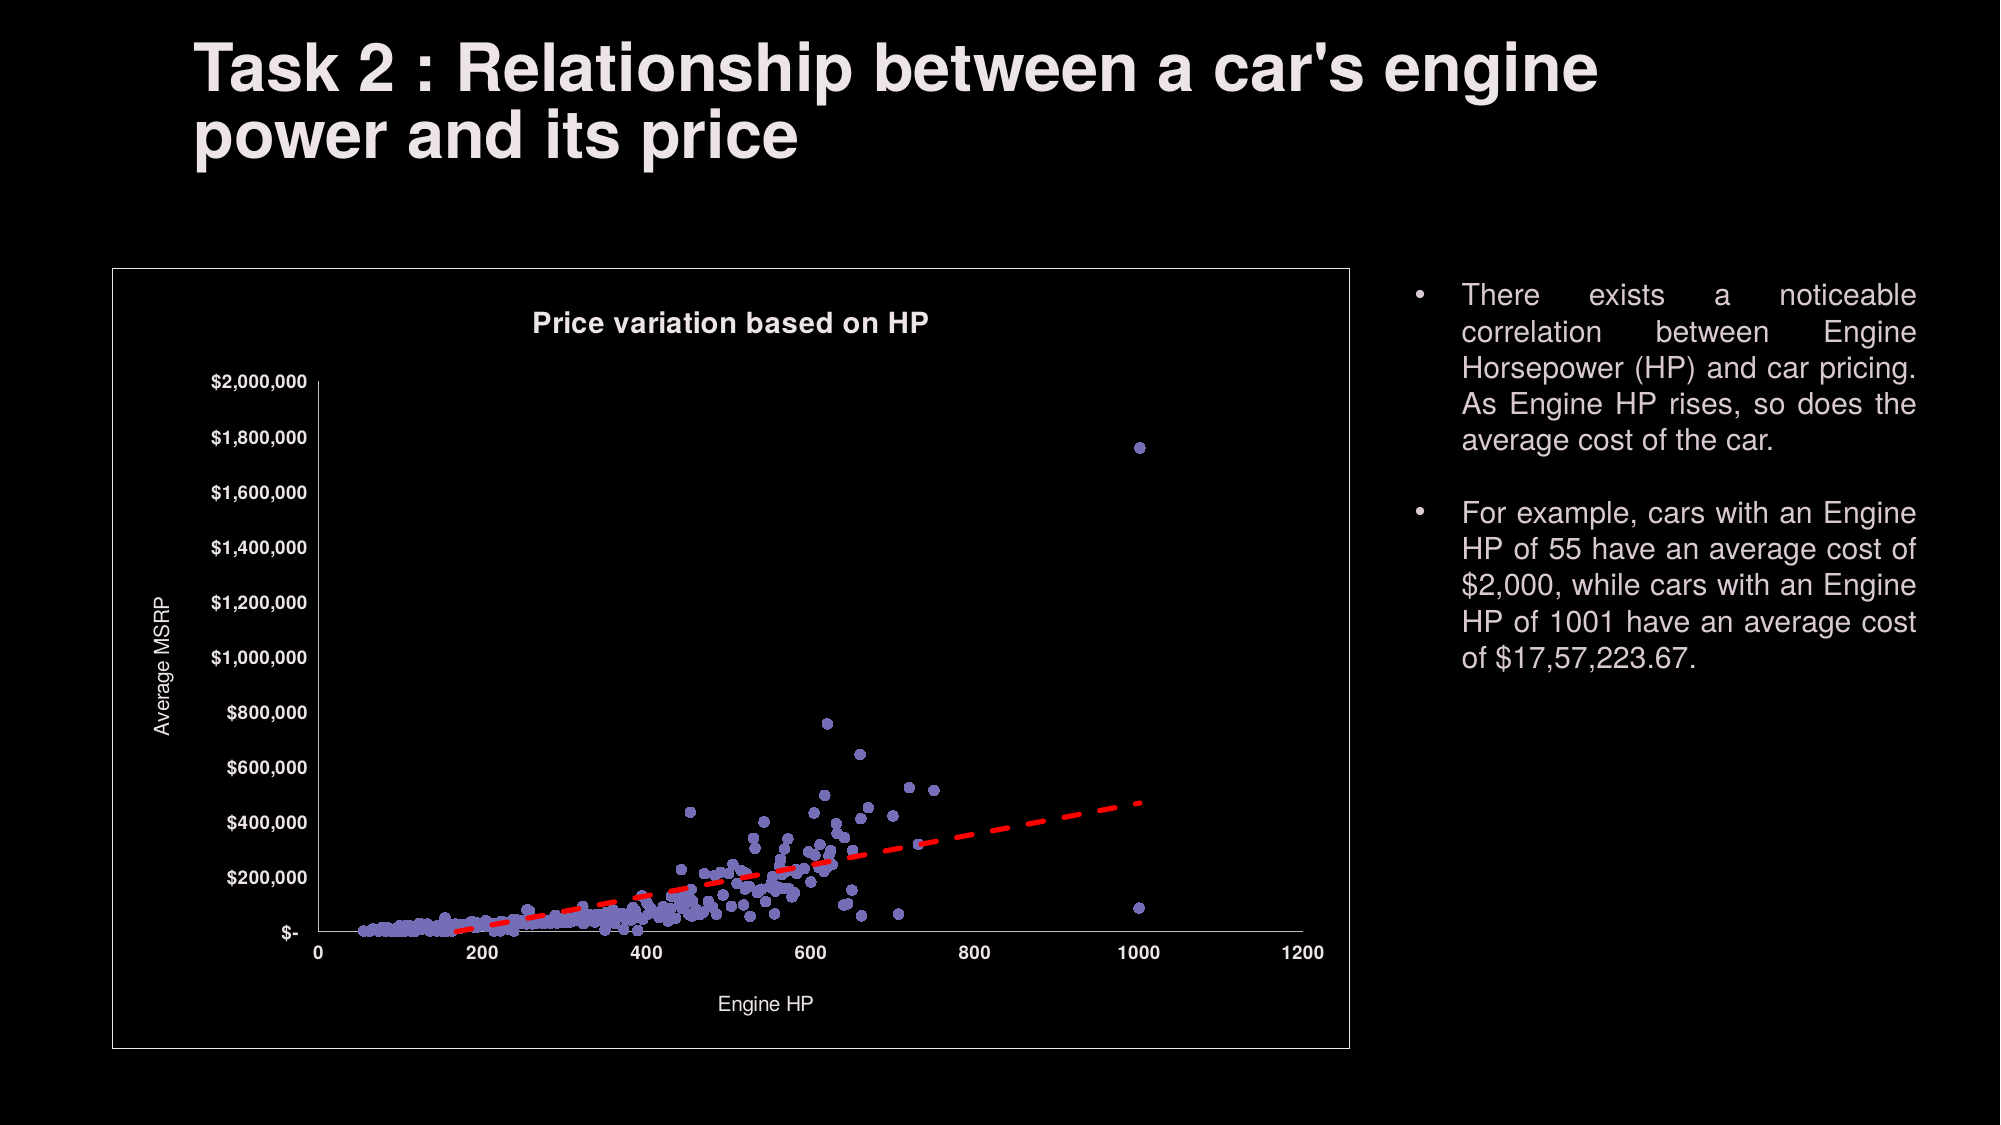

# Task 2 : Relationship between a car's engine power and its price

### Chart: Price variation based on HP

| Category | Average of MSRP |
|---|---|
There exists a noticeable correlation between Engine Horsepower (HP) and car pricing. As Engine HP rises, so does the average cost of the car.

For example, cars with an Engine HP of 55 have an average cost of $2,000, while cars with an Engine HP of 1001 have an average cost of $17,57,223.67.